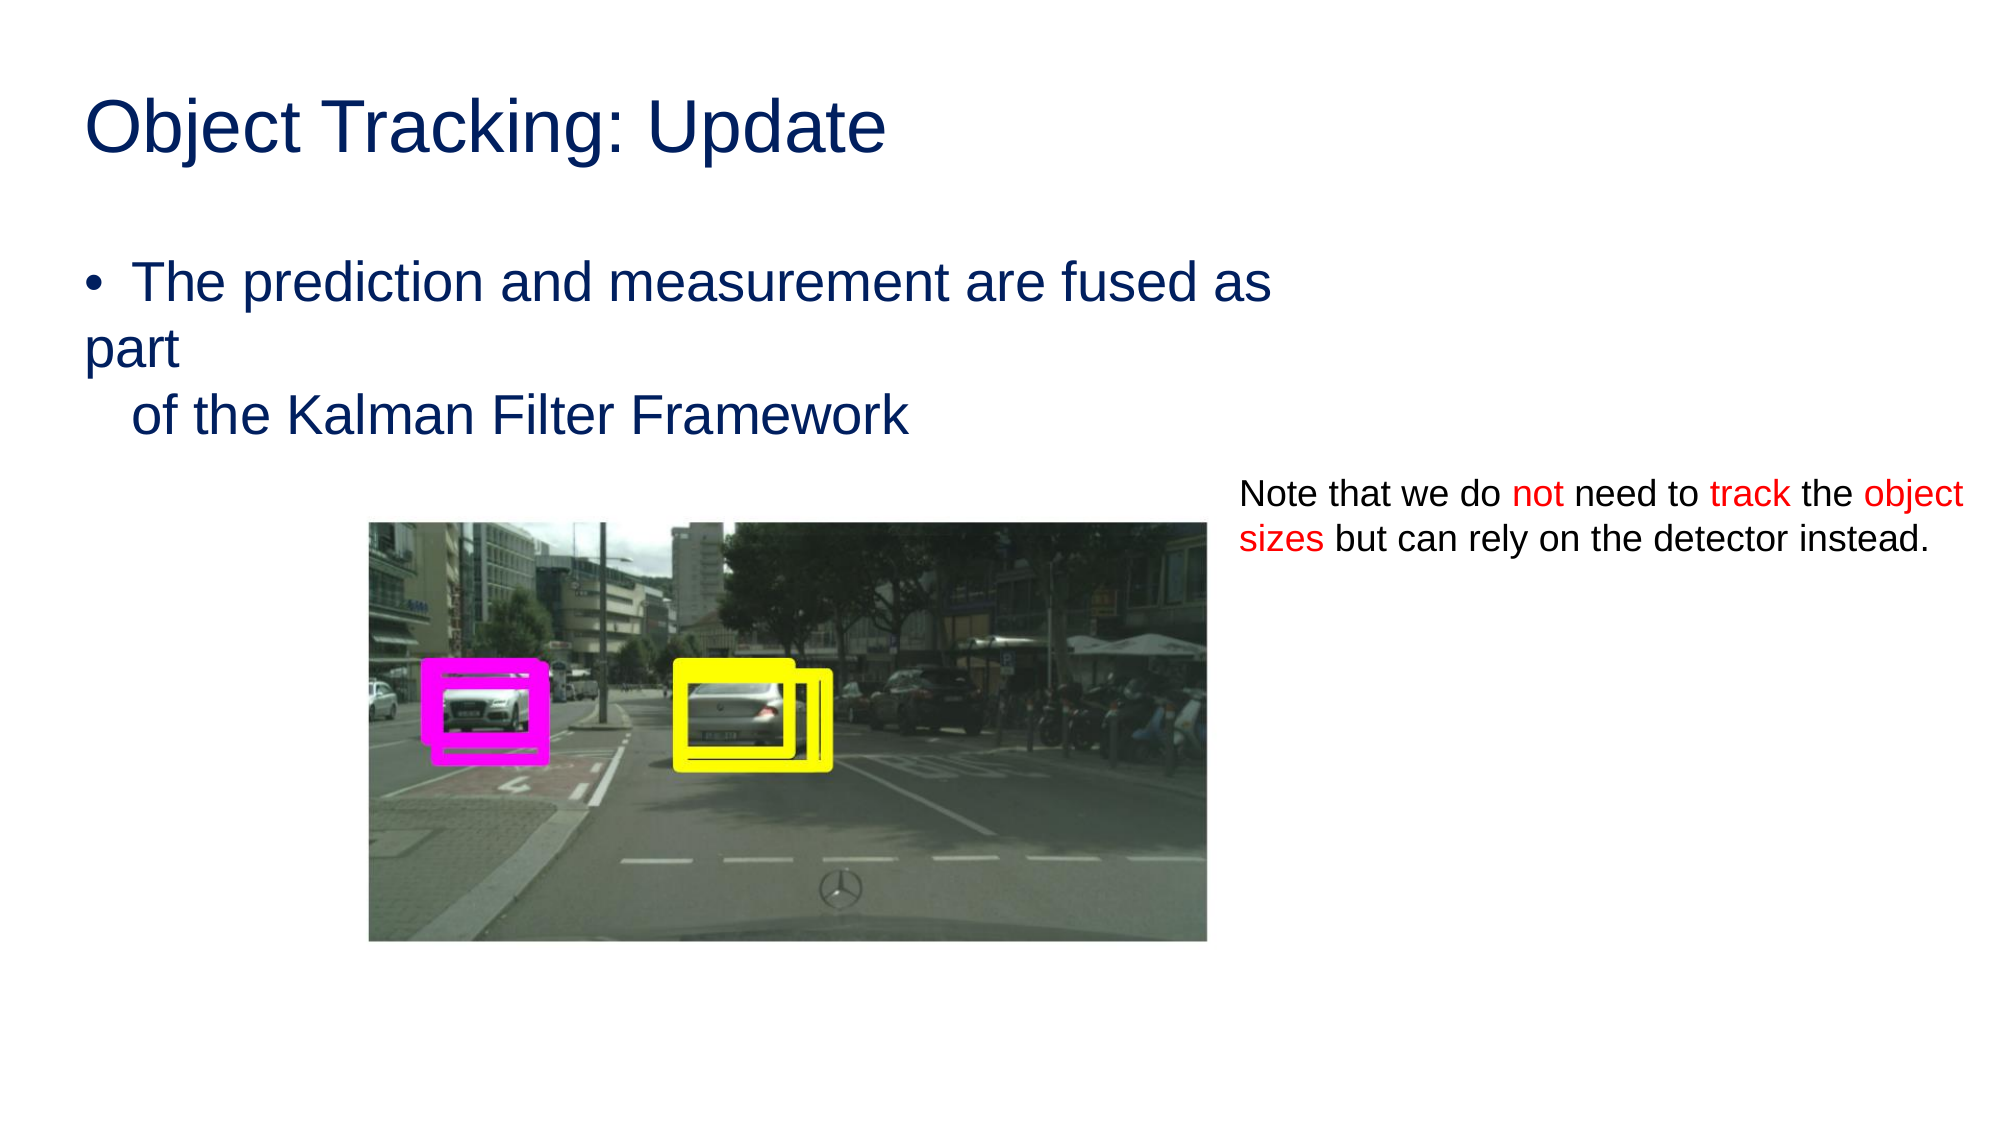

Object Tracking: Update
• The prediction and measurement are fused as part
of the Kalman Filter Framework
Note that we do not need to track the object sizes but can rely on the detector instead.